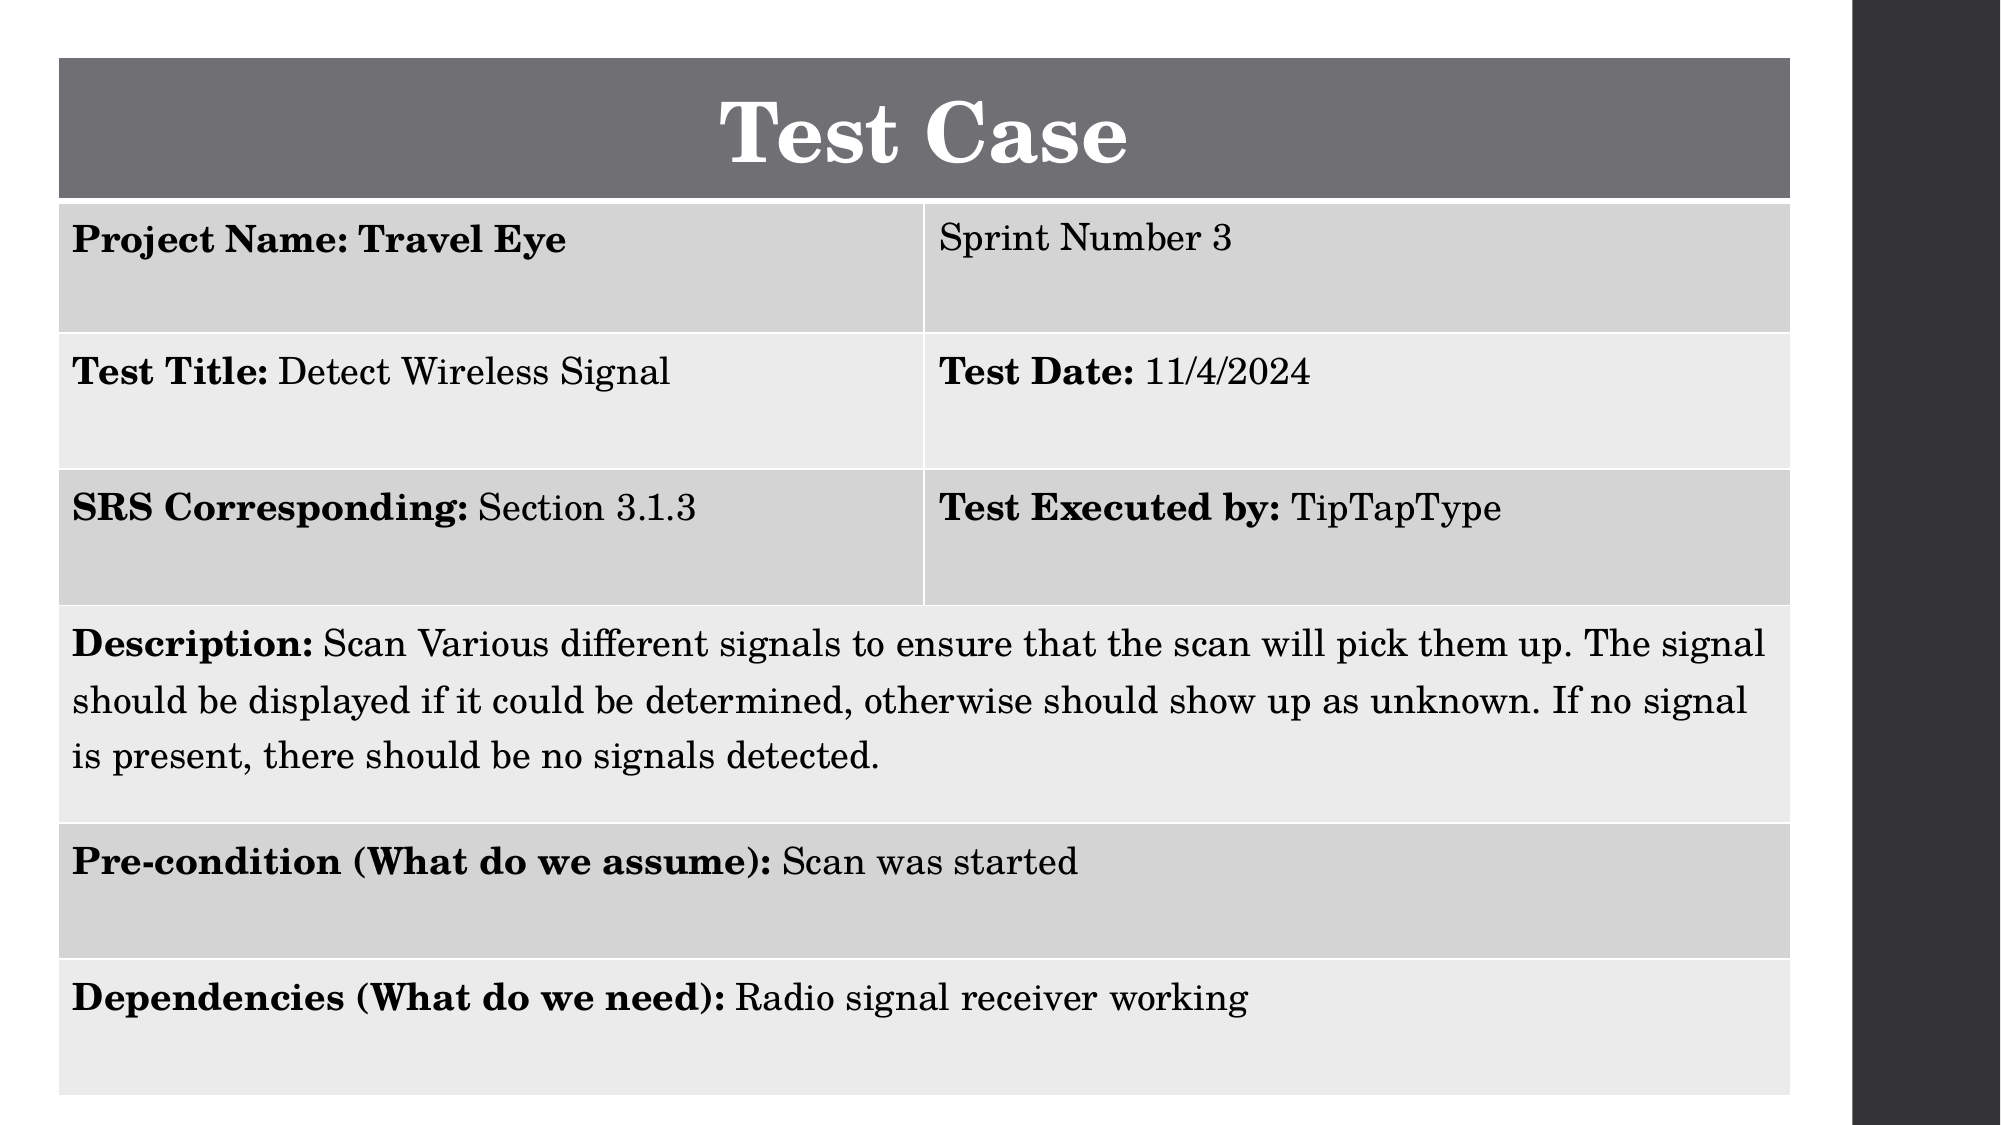

| Test Case |  |
| --- | --- |
| Project Name: Travel Eye | Sprint Number 3 |
| Test Title: Detect Wireless Signal | Test Date: 11/4/2024 |
| SRS Corresponding: Section 3.1.3 | Test Executed by: TipTapType |
| Description: Scan Various different signals to ensure that the scan will pick them up. The signal should be displayed if it could be determined, otherwise should show up as unknown. If no signal is present, there should be no signals detected. |  |
| Pre-condition (What do we assume): Scan was started |  |
| Dependencies (What do we need): Radio signal receiver working |  |